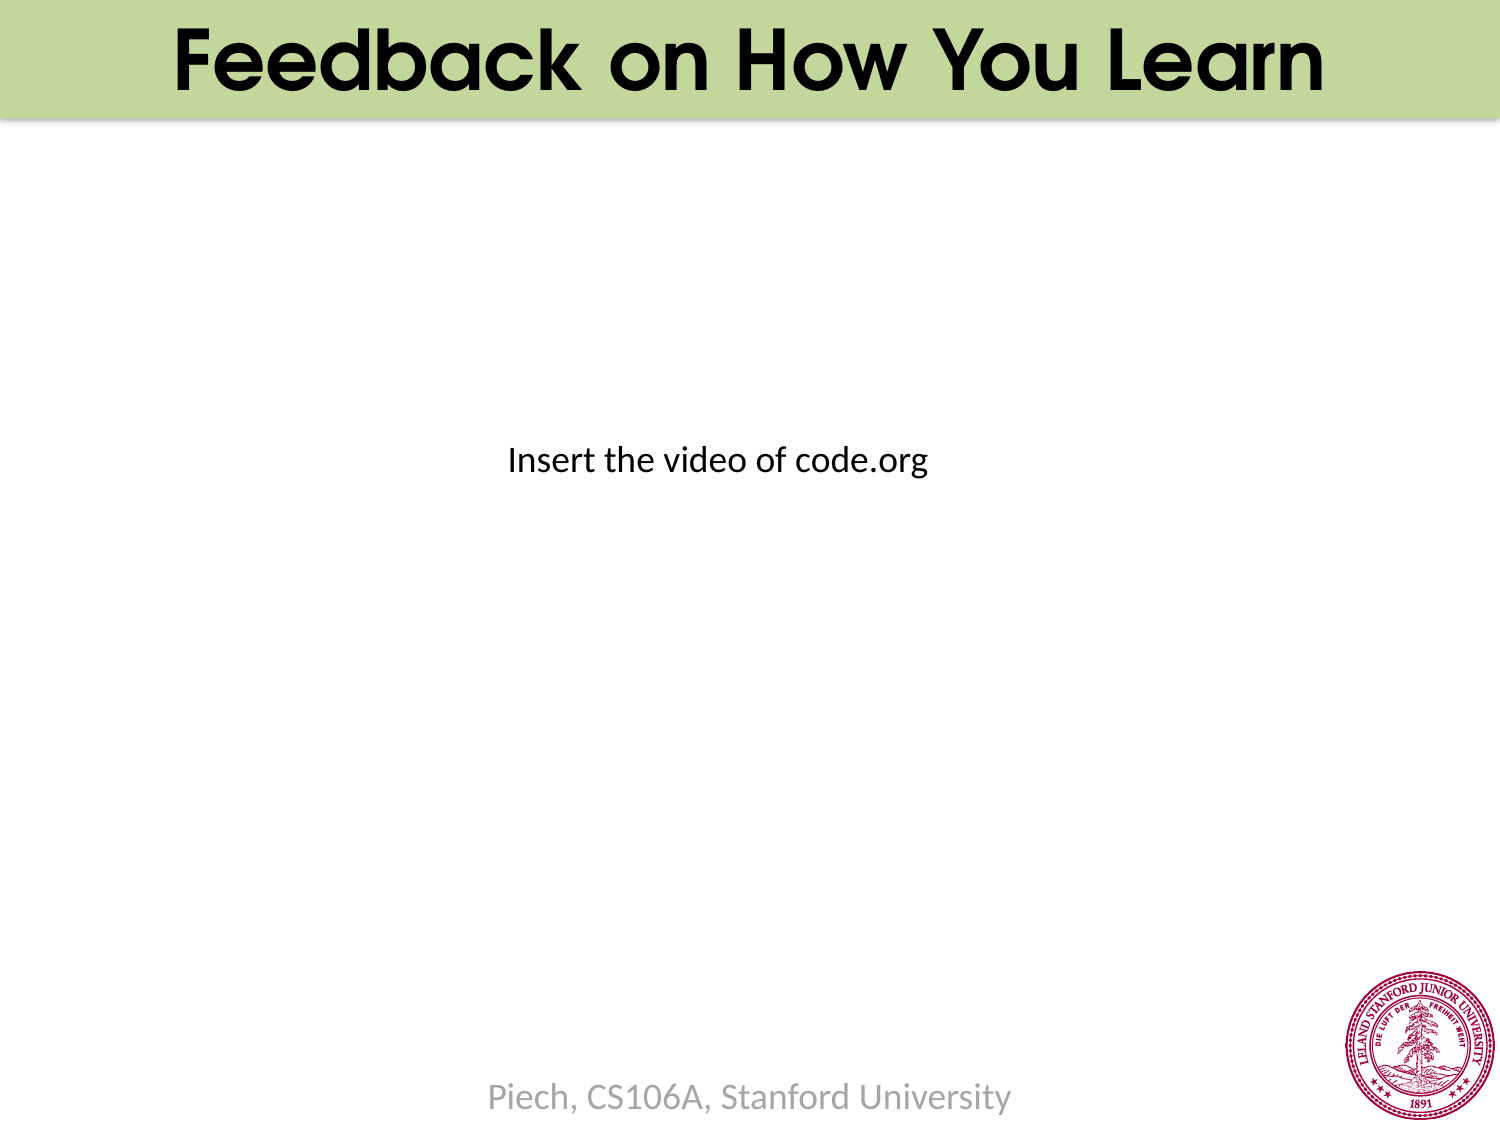

Feedback on How You Learn
Insert the video of code.org